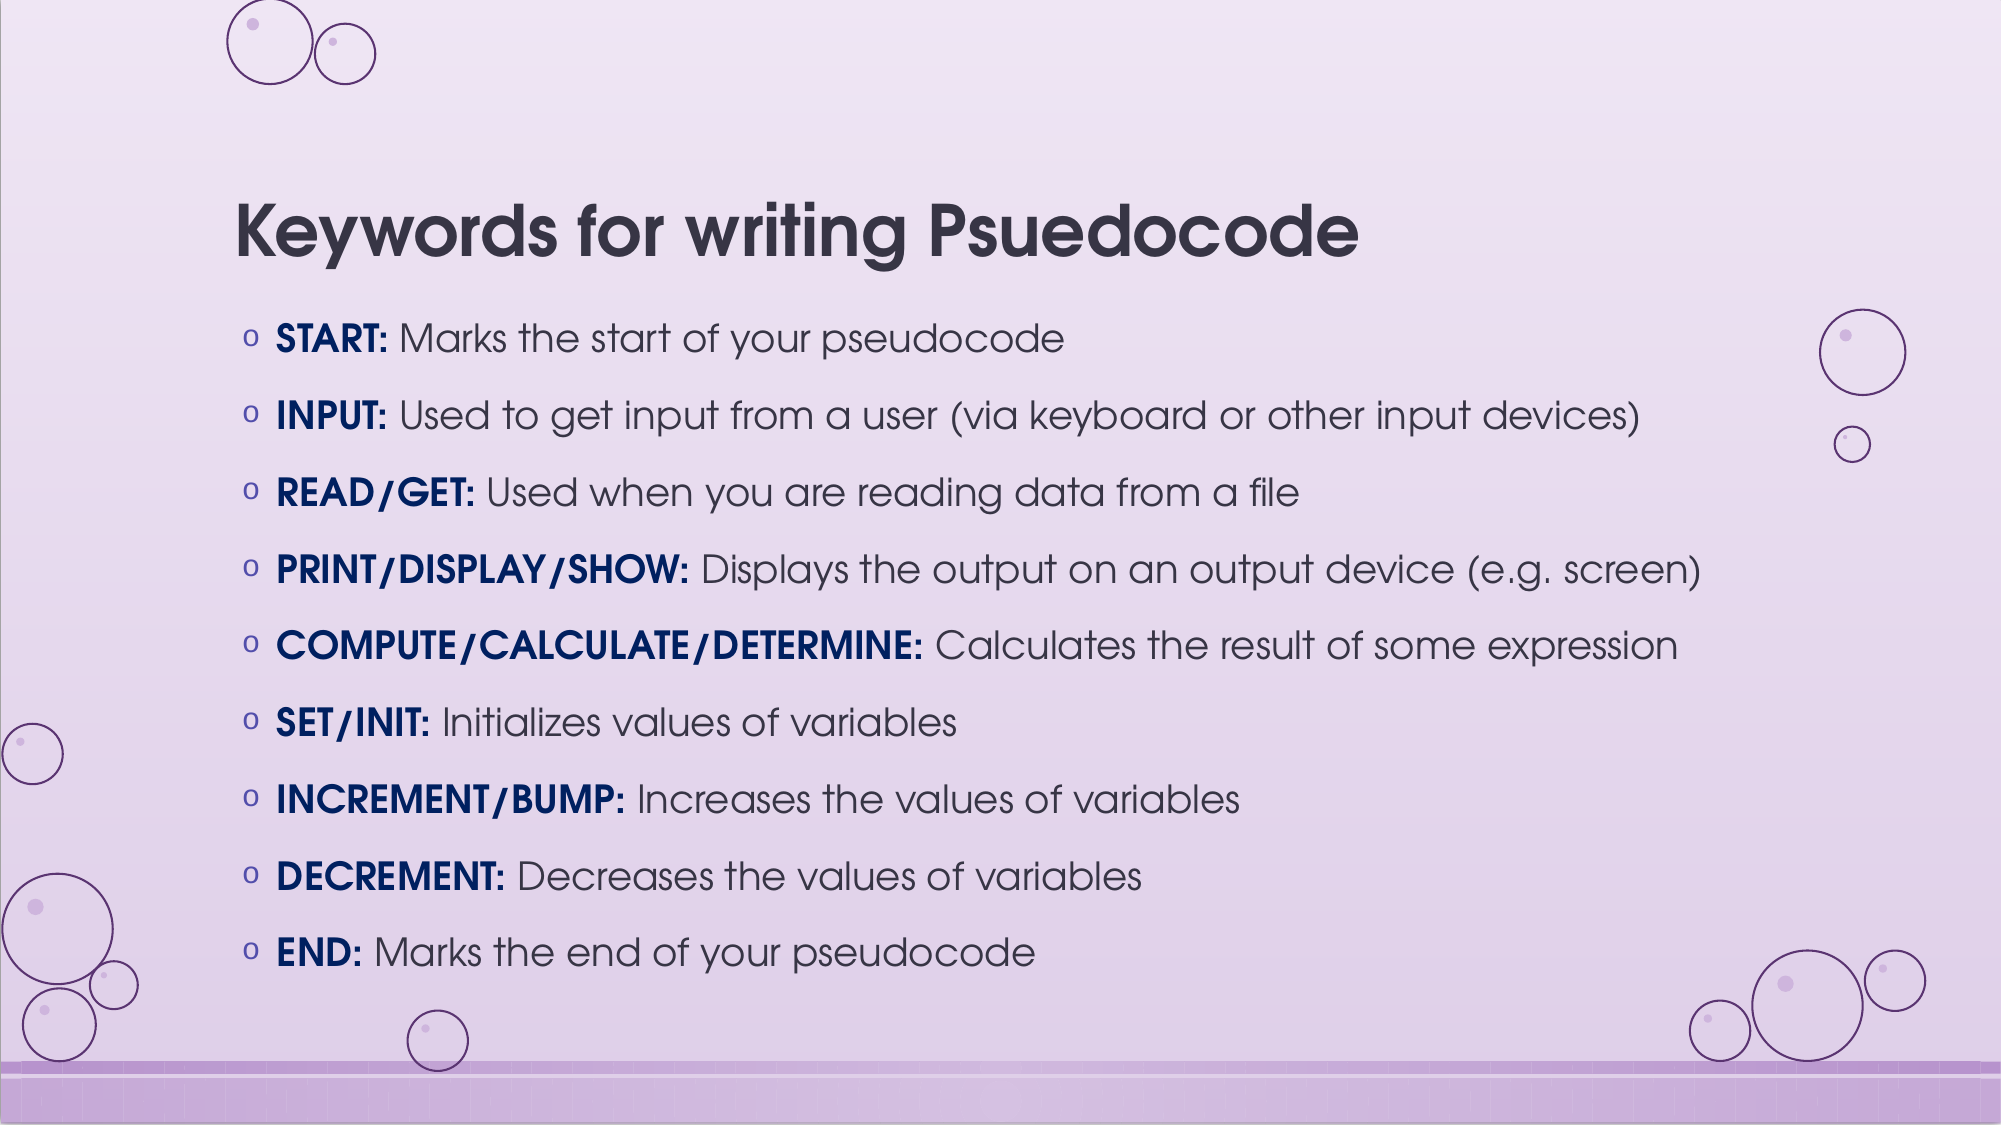

# Keywords for writing Psuedocode
START: Marks the start of your pseudocode
INPUT: Used to get input from a user (via keyboard or other input devices)
READ/GET: Used when you are reading data from a file
PRINT/DISPLAY/SHOW: Displays the output on an output device (e.g. screen)
COMPUTE/CALCULATE/DETERMINE: Calculates the result of some expression
SET/INIT: Initializes values of variables
INCREMENT/BUMP: Increases the values of variables
DECREMENT: Decreases the values of variables
END: Marks the end of your pseudocode